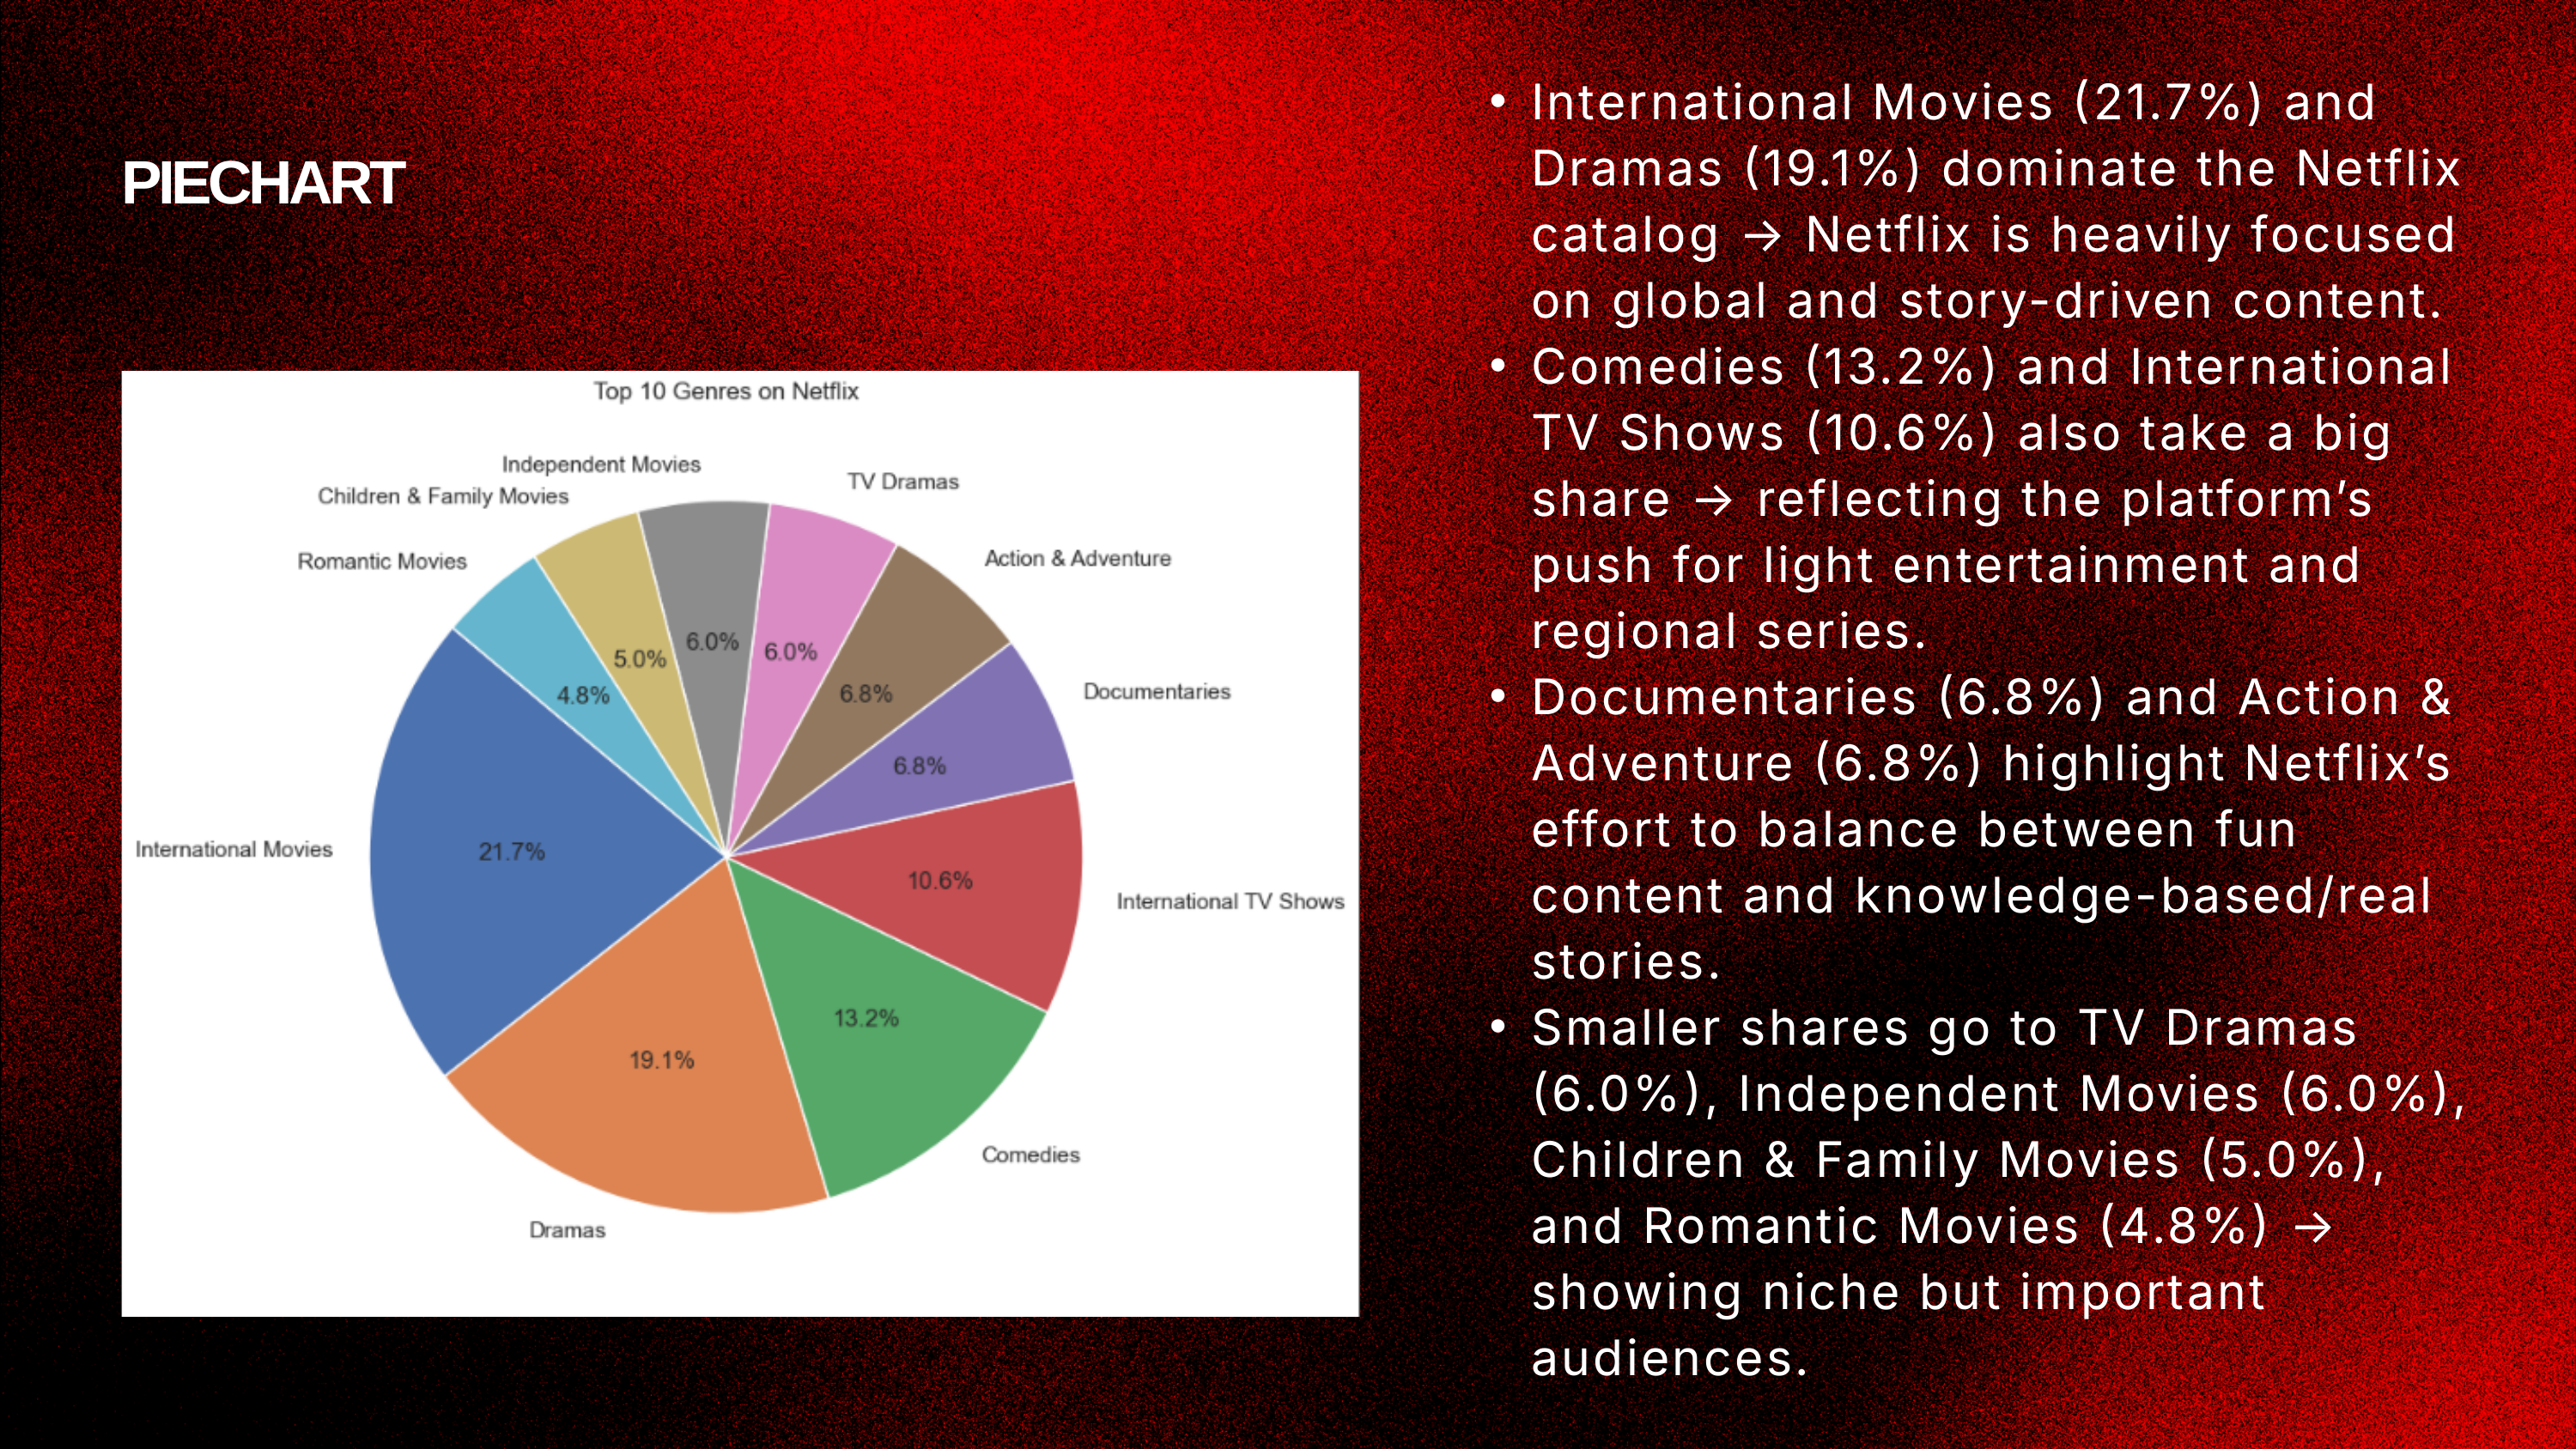

International Movies (21.7%) and Dramas (19.1%) dominate the Netflix catalog → Netflix is heavily focused on global and story-driven content.
Comedies (13.2%) and International TV Shows (10.6%) also take a big share → reflecting the platform’s push for light entertainment and regional series.
Documentaries (6.8%) and Action & Adventure (6.8%) highlight Netflix’s effort to balance between fun content and knowledge-based/real stories.
Smaller shares go to TV Dramas (6.0%), Independent Movies (6.0%), Children & Family Movies (5.0%), and Romantic Movies (4.8%) → showing niche but important audiences.

PIECHART